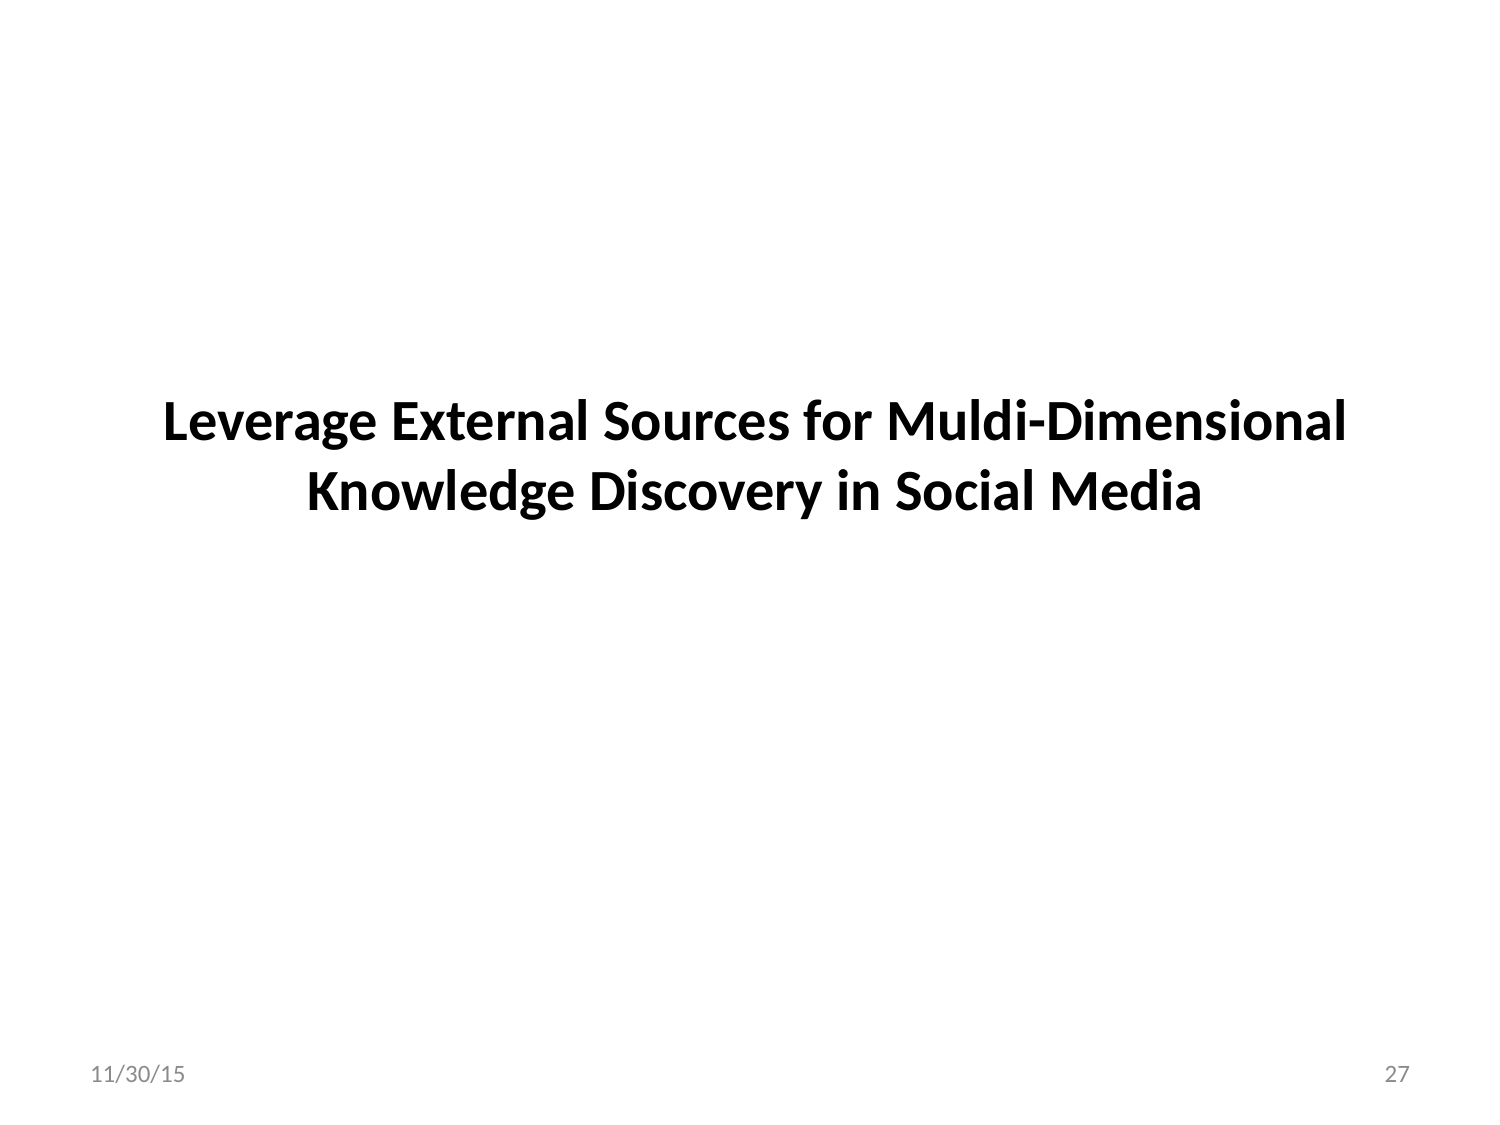

# Leverage External Sources for Muldi-Dimensional Knowledge Discovery in Social Media
11/30/15
27